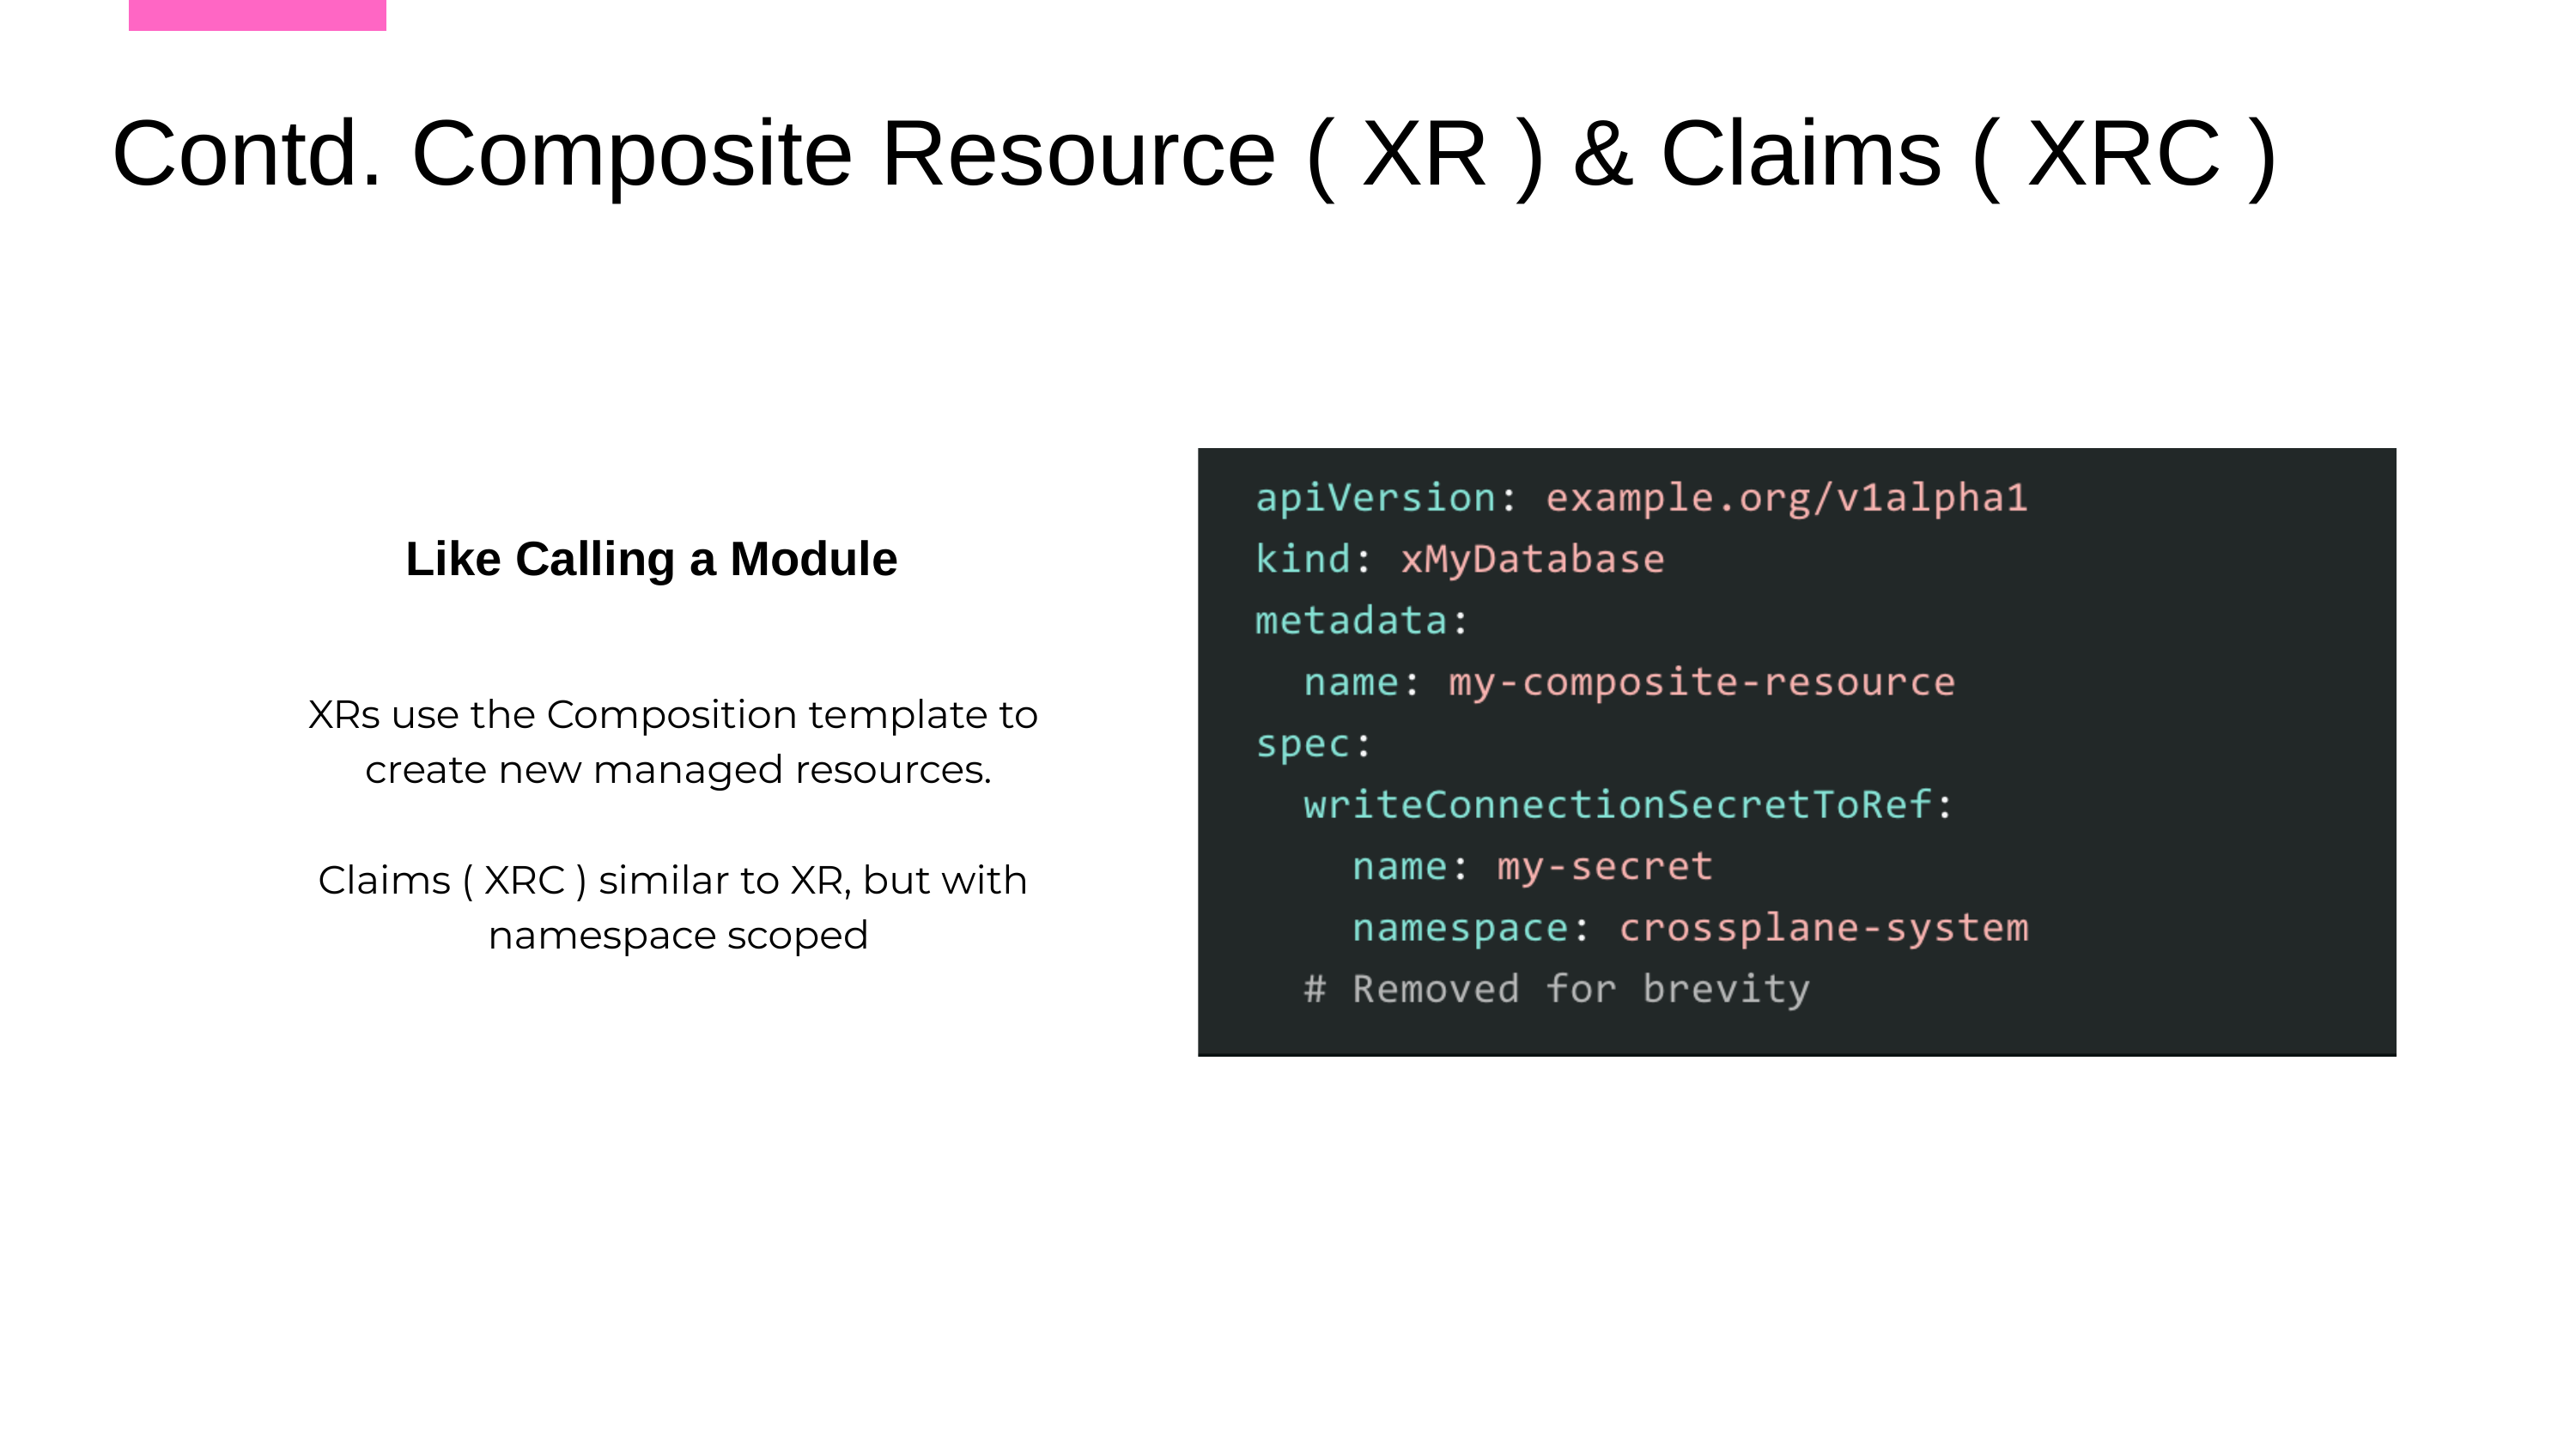

Contd. Composite Resource ( XR ) & Claims ( XRC )​

Like Calling a Module​
XRs use the Composition template to ​
create new managed resources.​
​
Claims ( XRC ) similar to XR, but with ​
namespace scoped​